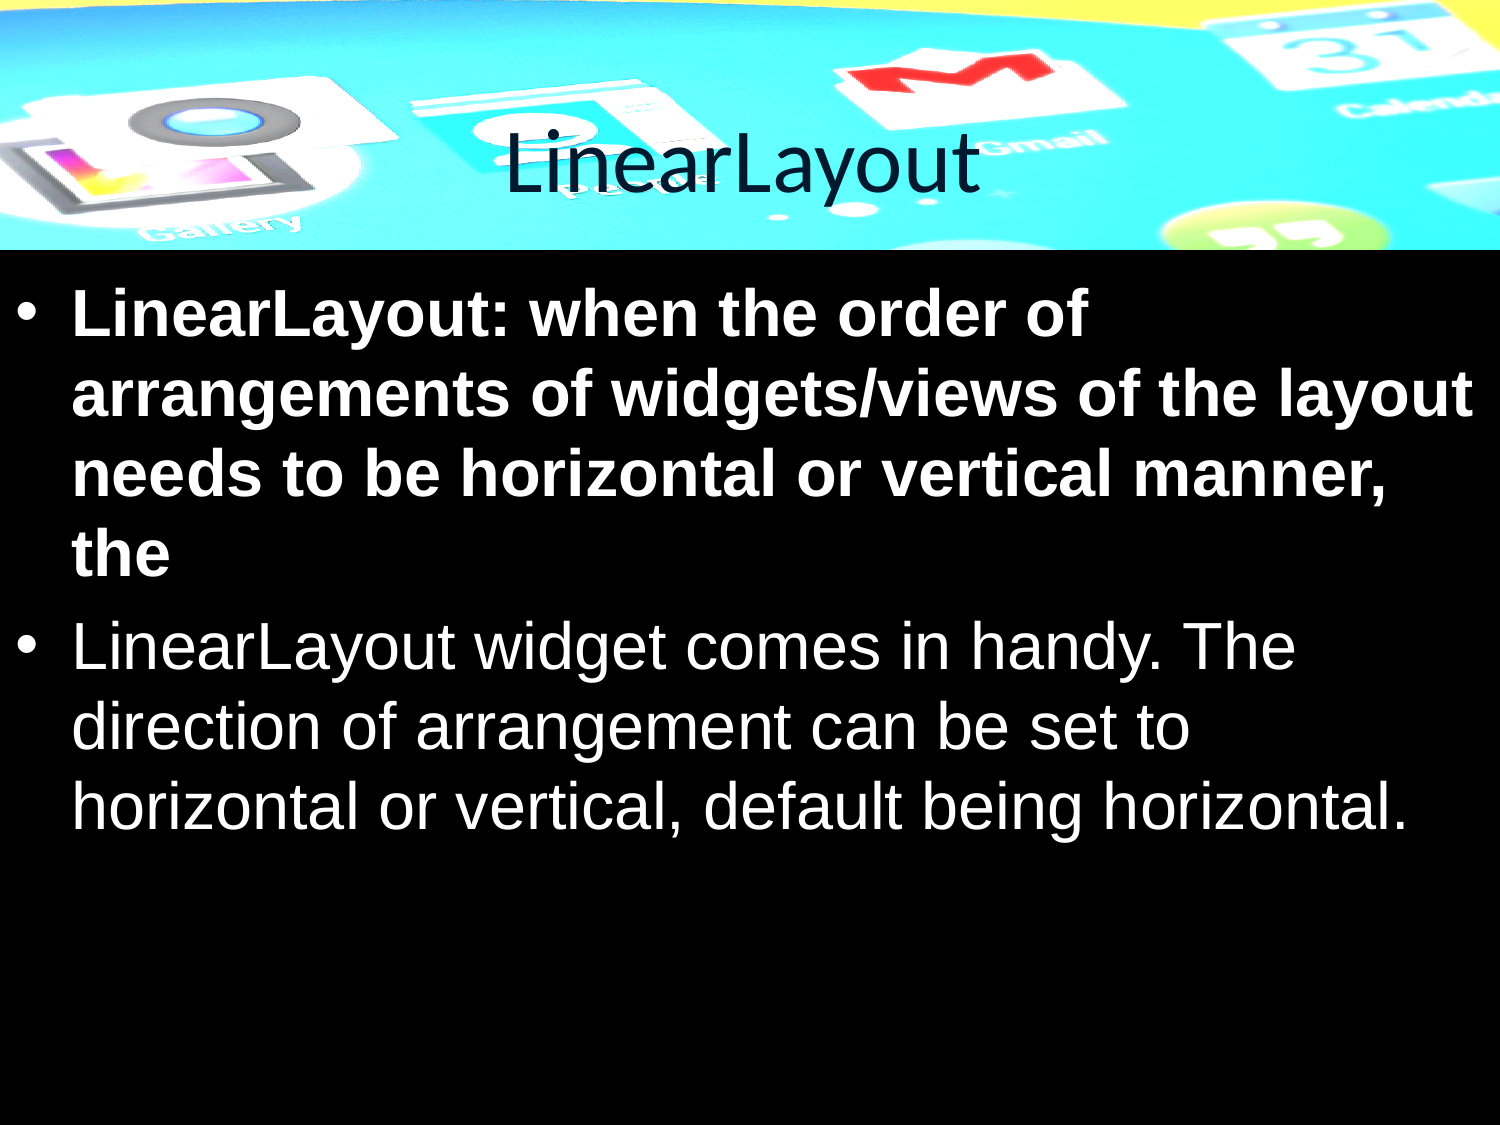

# LinearLayout
LinearLayout: when the order of arrangements of widgets/views of the layout needs to be horizontal or vertical manner, the
LinearLayout widget comes in handy. The direction of arrangement can be set to horizontal or vertical, default being horizontal.